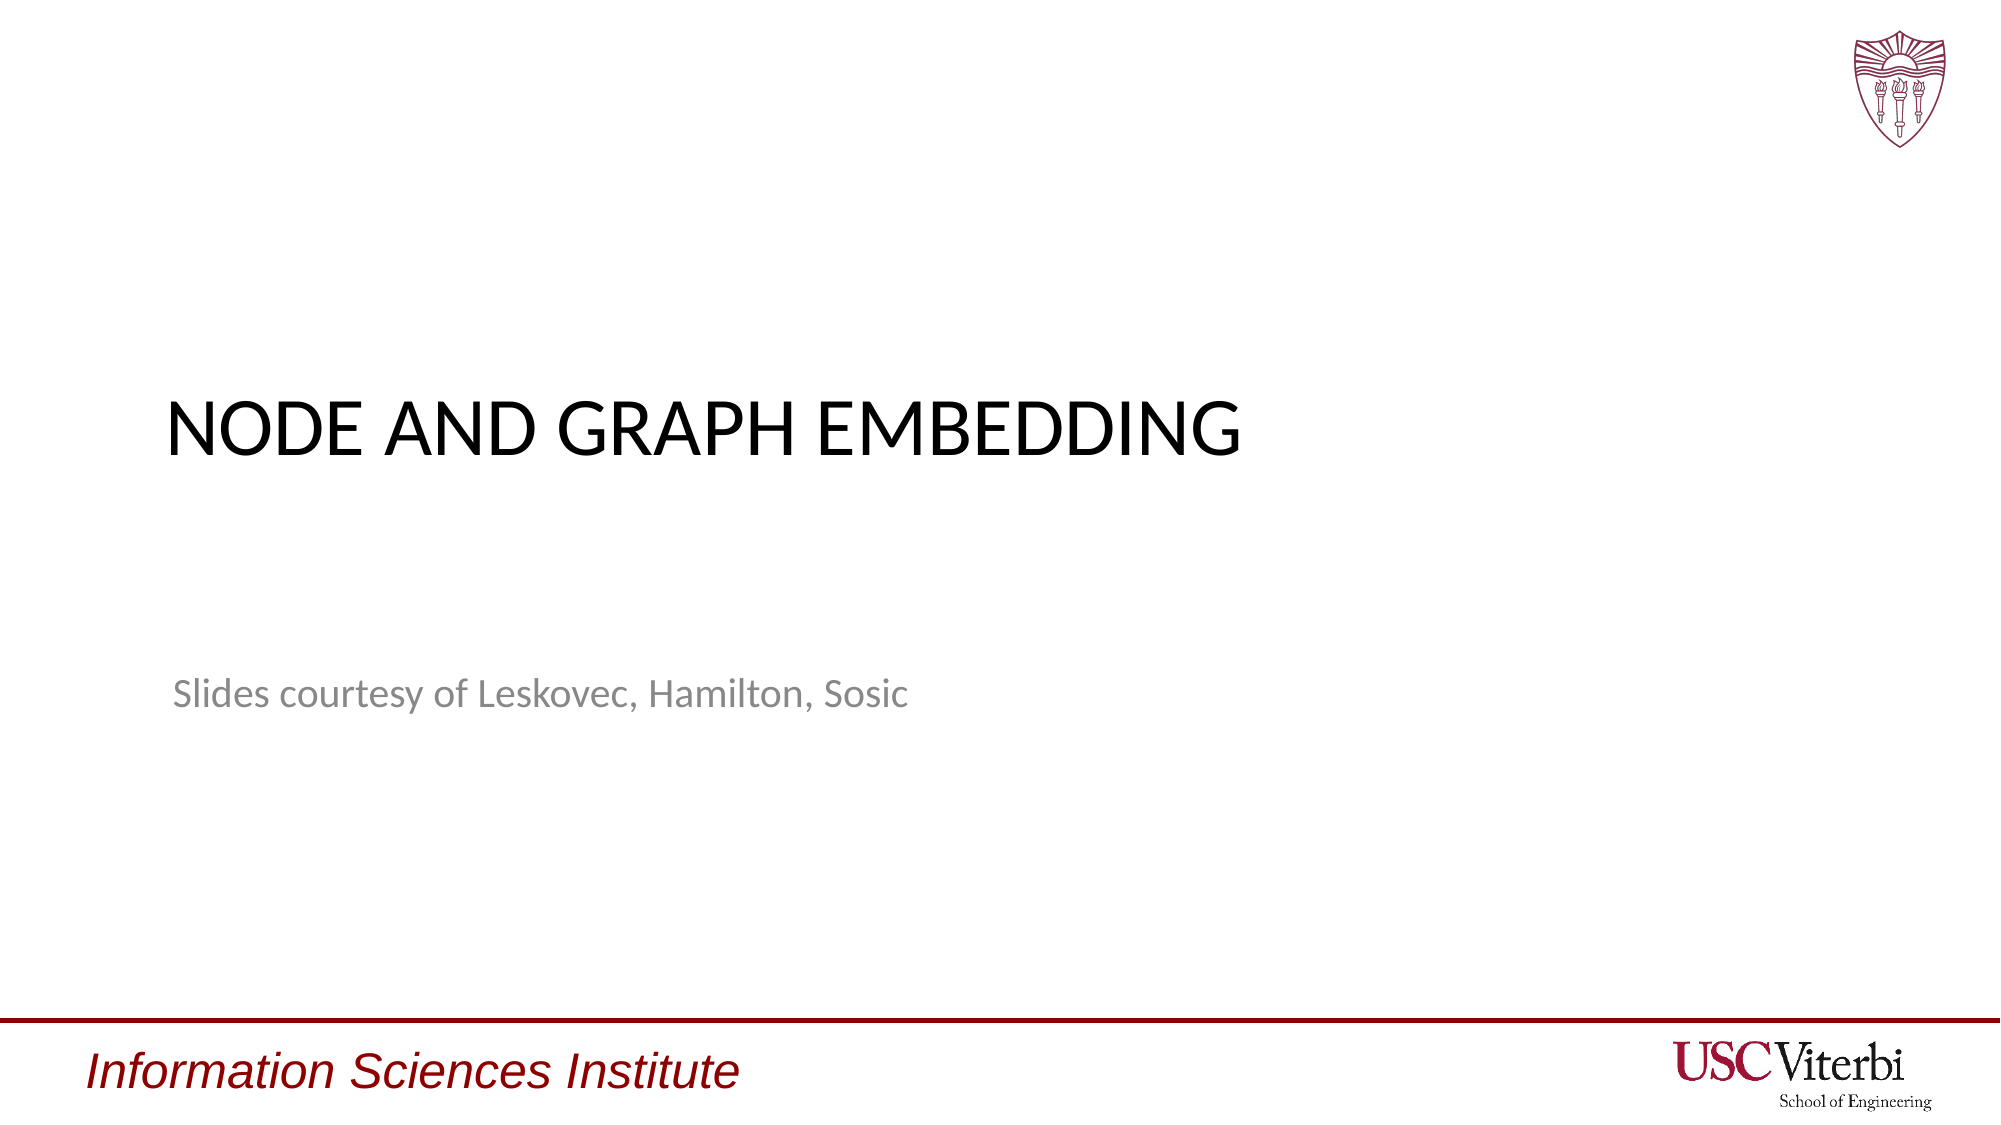

# NODE AND GRAPH EMBEDDING
Slides courtesy of Leskovec, Hamilton, Sosic